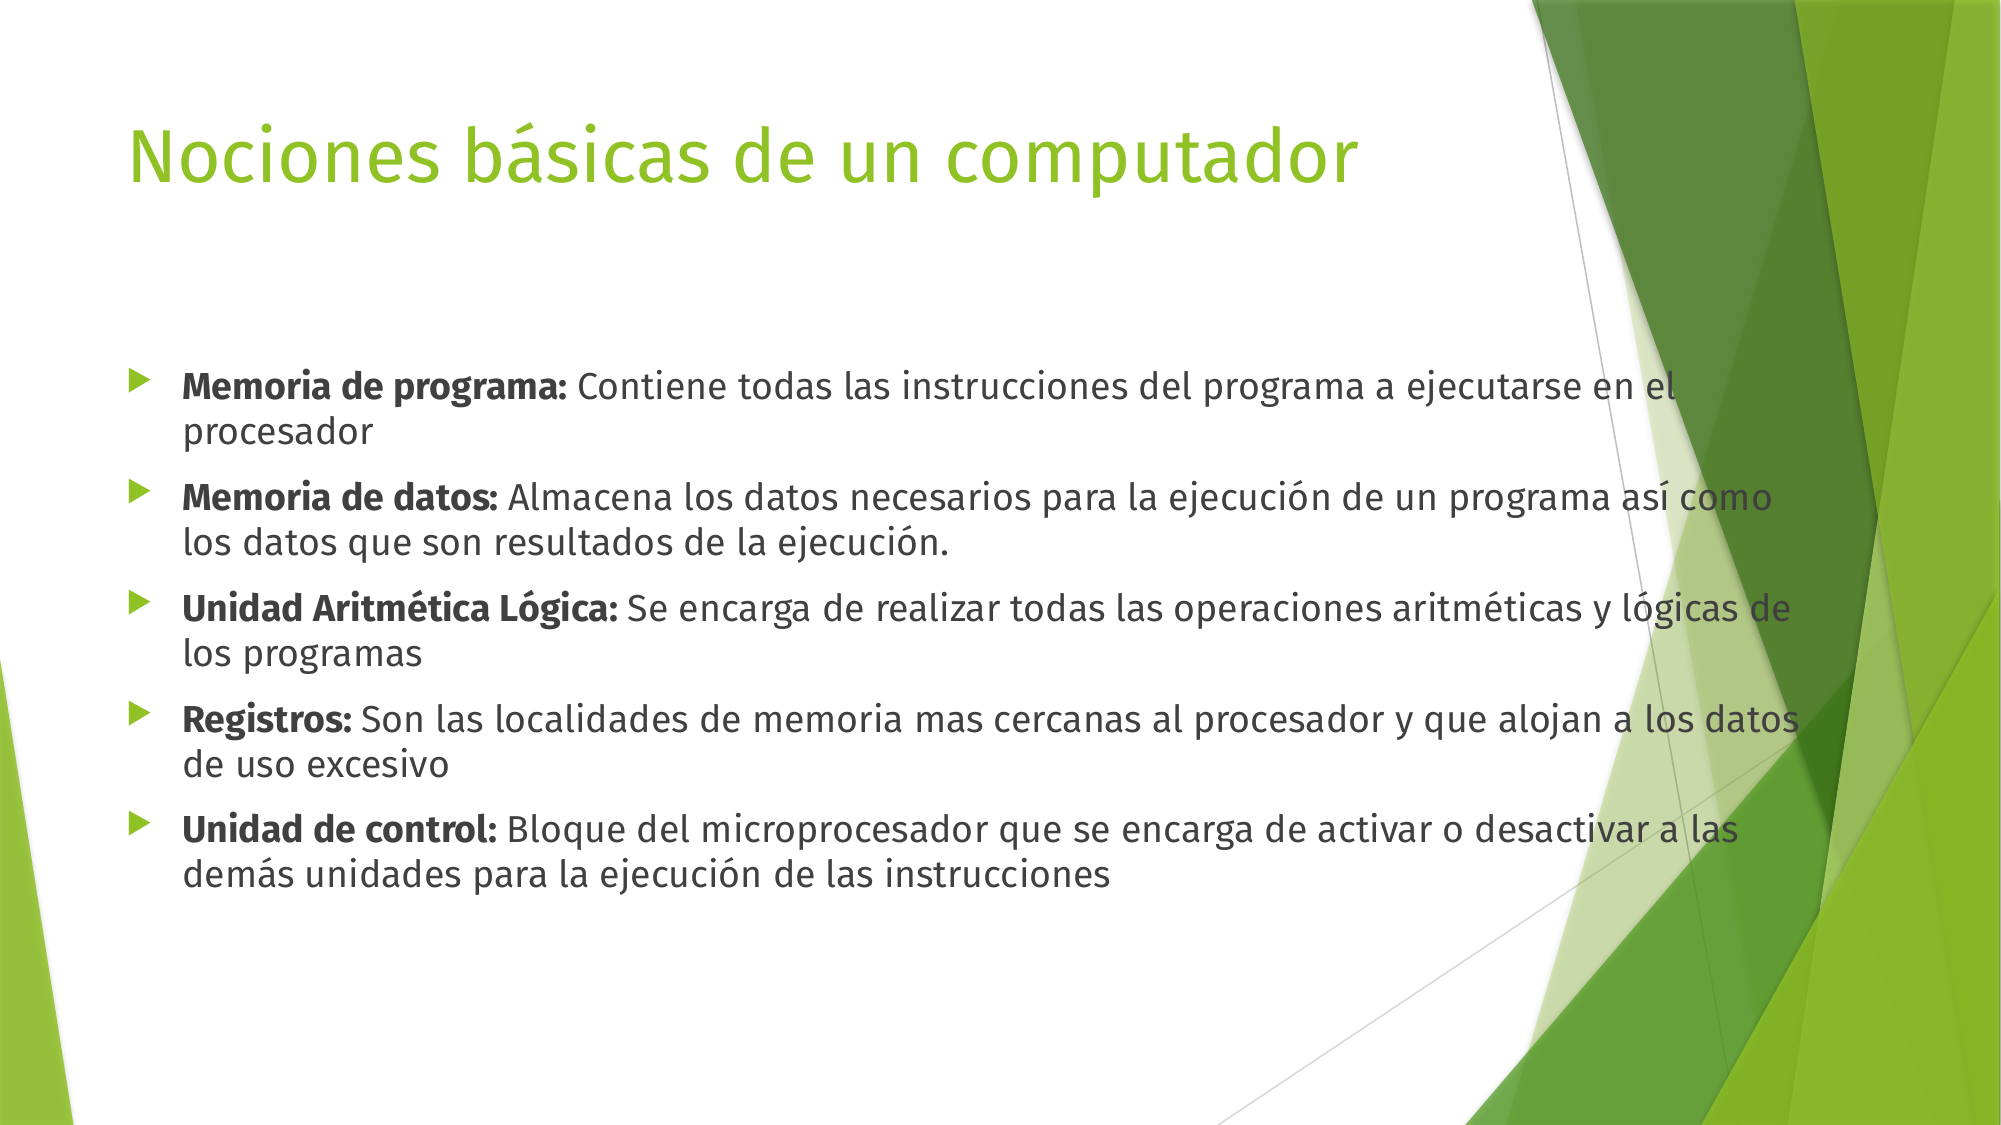

# Nociones básicas de un computador
Memoria de programa: Contiene todas las instrucciones del programa a ejecutarse en el procesador
Memoria de datos: Almacena los datos necesarios para la ejecución de un programa así como los datos que son resultados de la ejecución.
Unidad Aritmética Lógica: Se encarga de realizar todas las operaciones aritméticas y lógicas de los programas
Registros: Son las localidades de memoria mas cercanas al procesador y que alojan a los datos de uso excesivo
Unidad de control: Bloque del microprocesador que se encarga de activar o desactivar a las demás unidades para la ejecución de las instrucciones